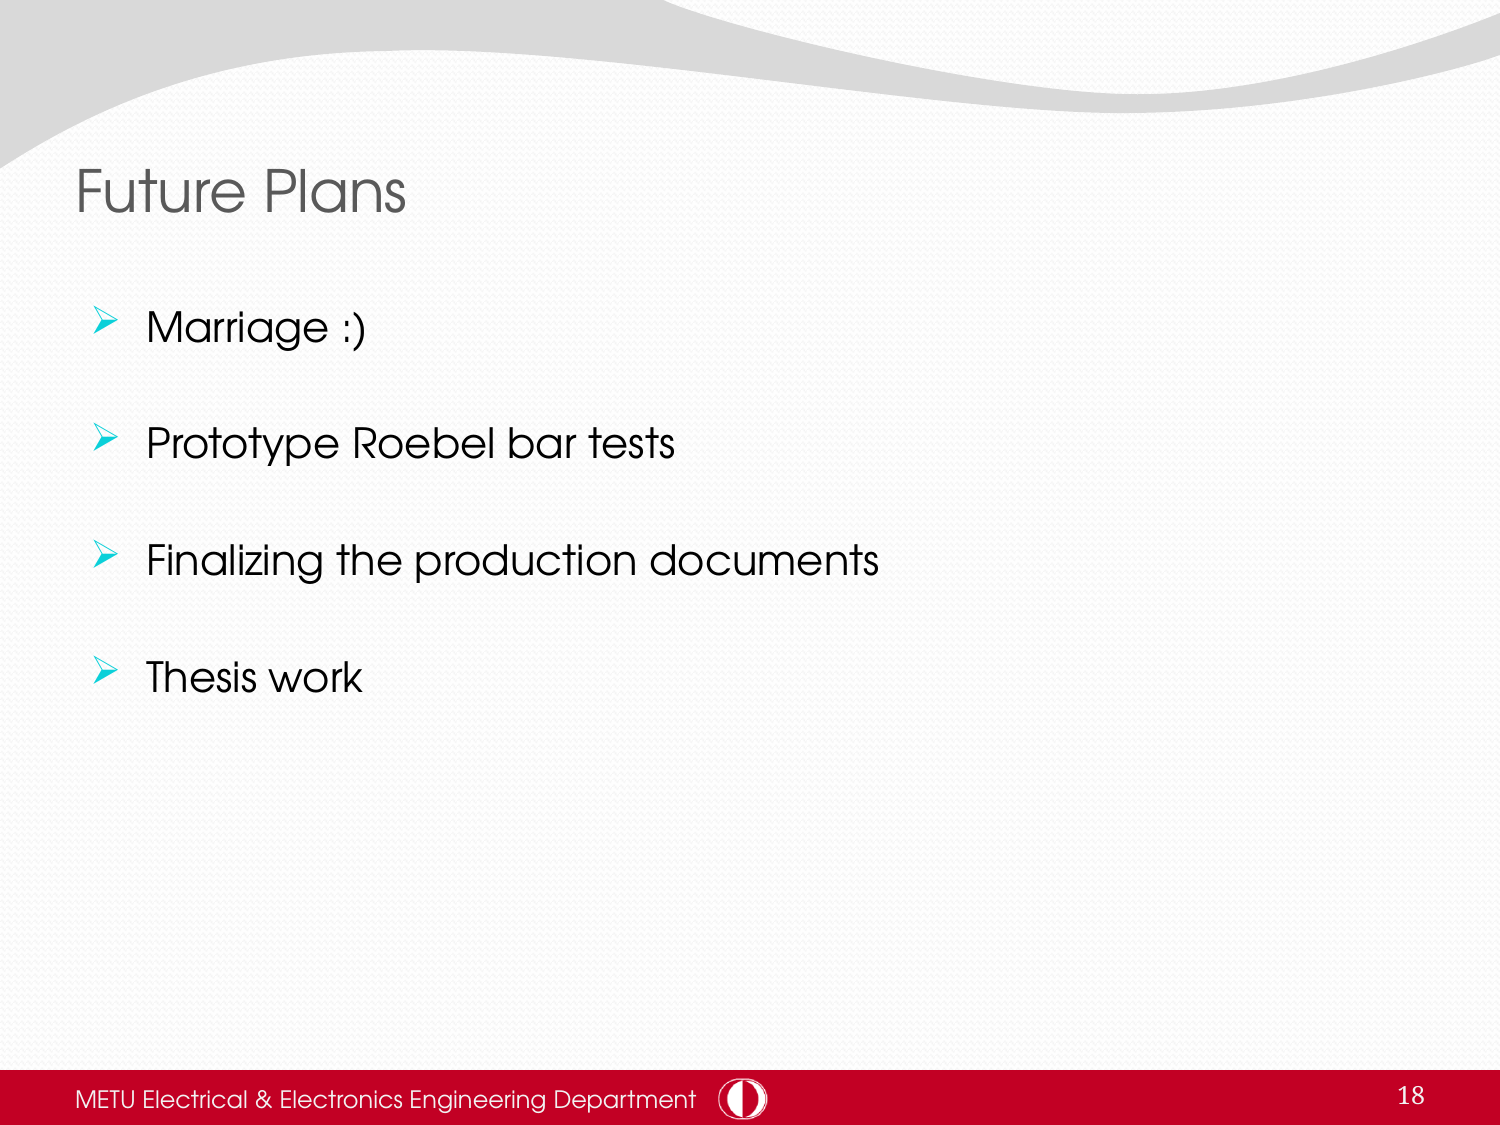

# Future Plans

Marriage :)

Prototype Roebel bar tests

Finalizing the production documents

Thesis work
METU Electrical & Electronics Engineering Department
18